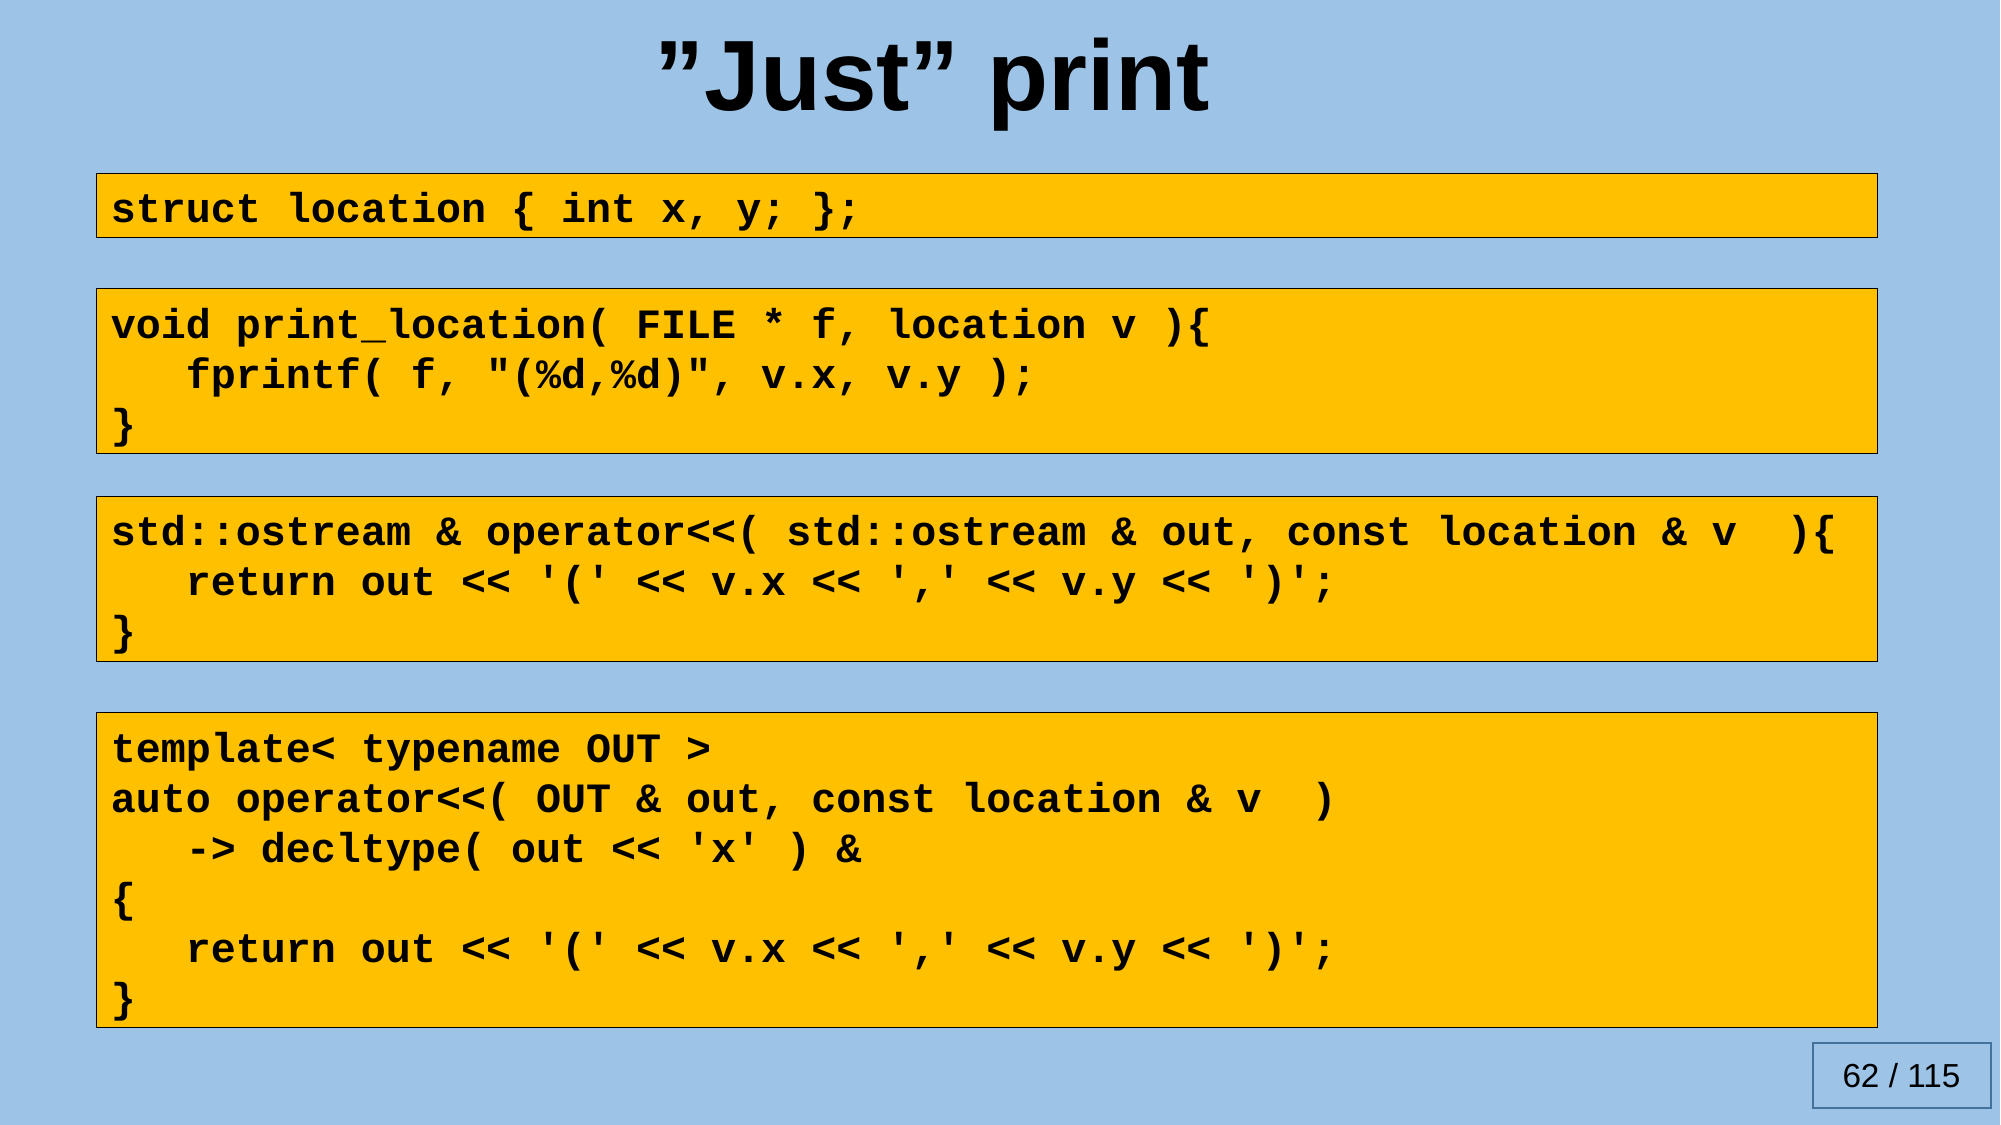

”Just” print
struct location { int x, y; };
void print_location( FILE * f, location v ){
   fprintf( f, "(%d,%d)", v.x, v.y );
}
std::ostream & operator<<( std::ostream & out, const location & v  ){
   return out << '(' << v.x << ',' << v.y << ')';
}
template< typename OUT >
auto operator<<( OUT & out, const location & v  )
   -> decltype( out << 'x' ) &
{
   return out << '(' << v.x << ',' << v.y << ')';
}